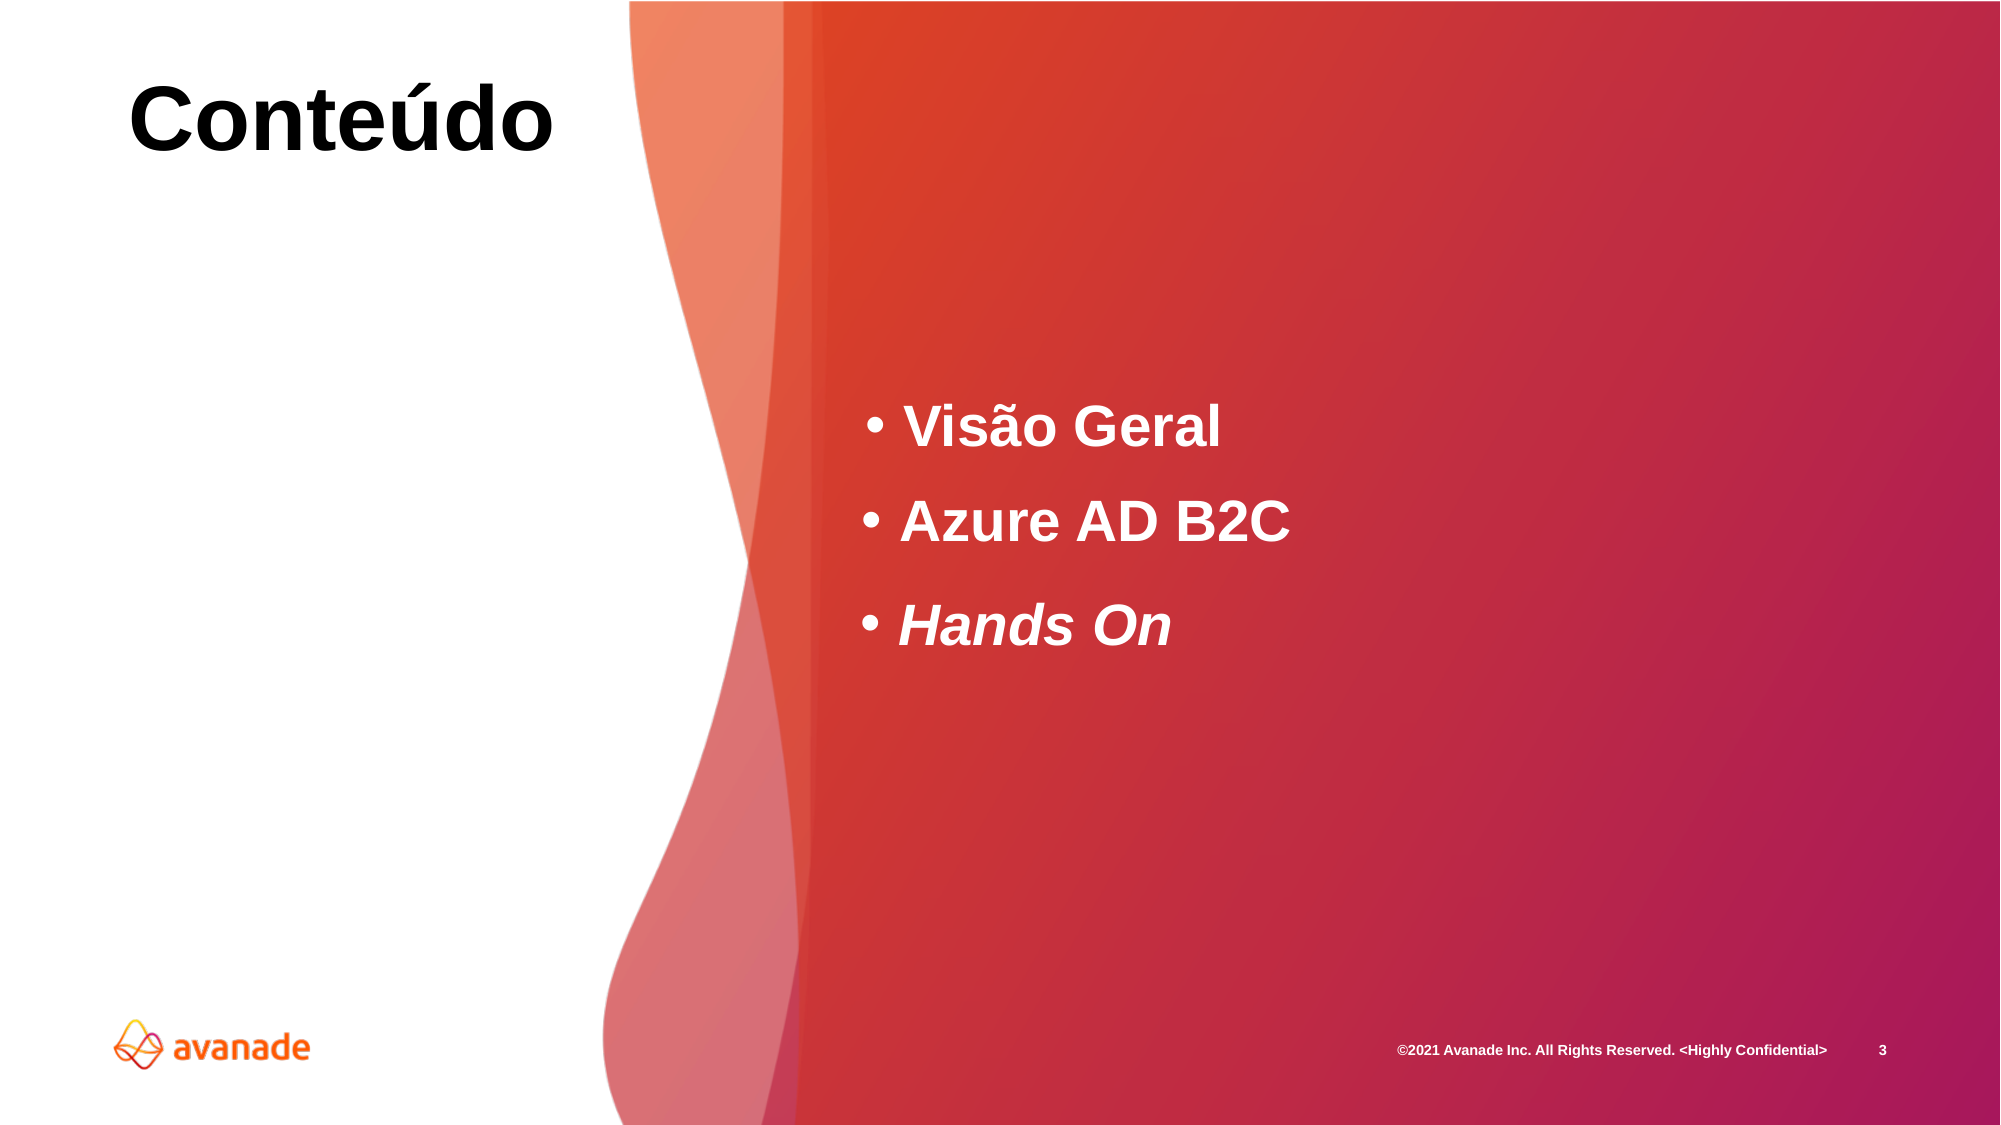

Conteúdo
Visão Geral
Azure AD B2C
Hands On